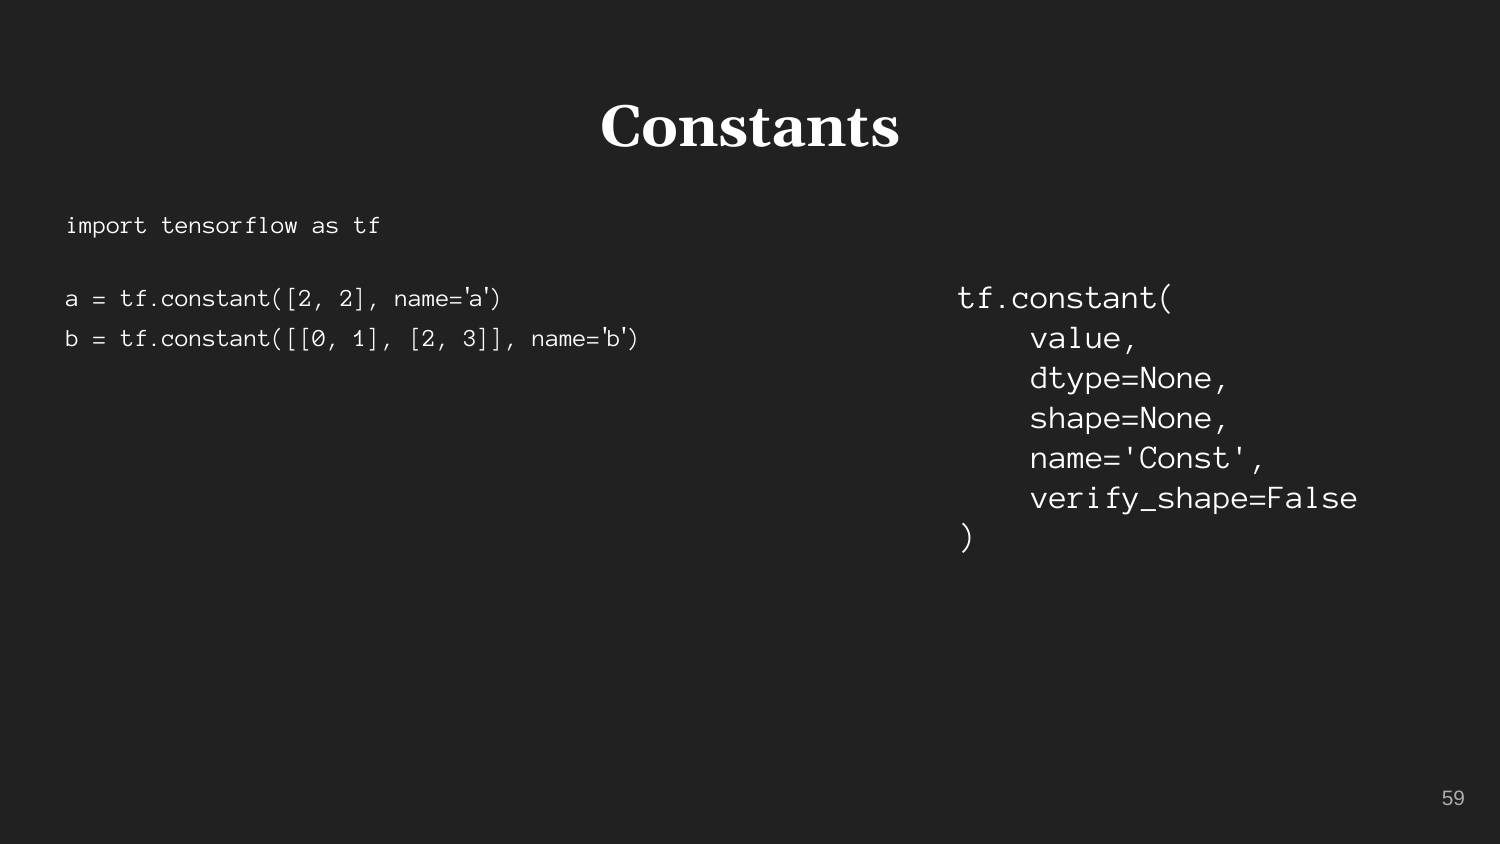

# Constants
import tensorflow as tf
a = tf.constant([2, 2], name='a')
b = tf.constant([[0, 1], [2, 3]], name='b')

tf.constant(
    value,
    dtype=None,
    shape=None,
    name='Const',
    verify_shape=False
)
59